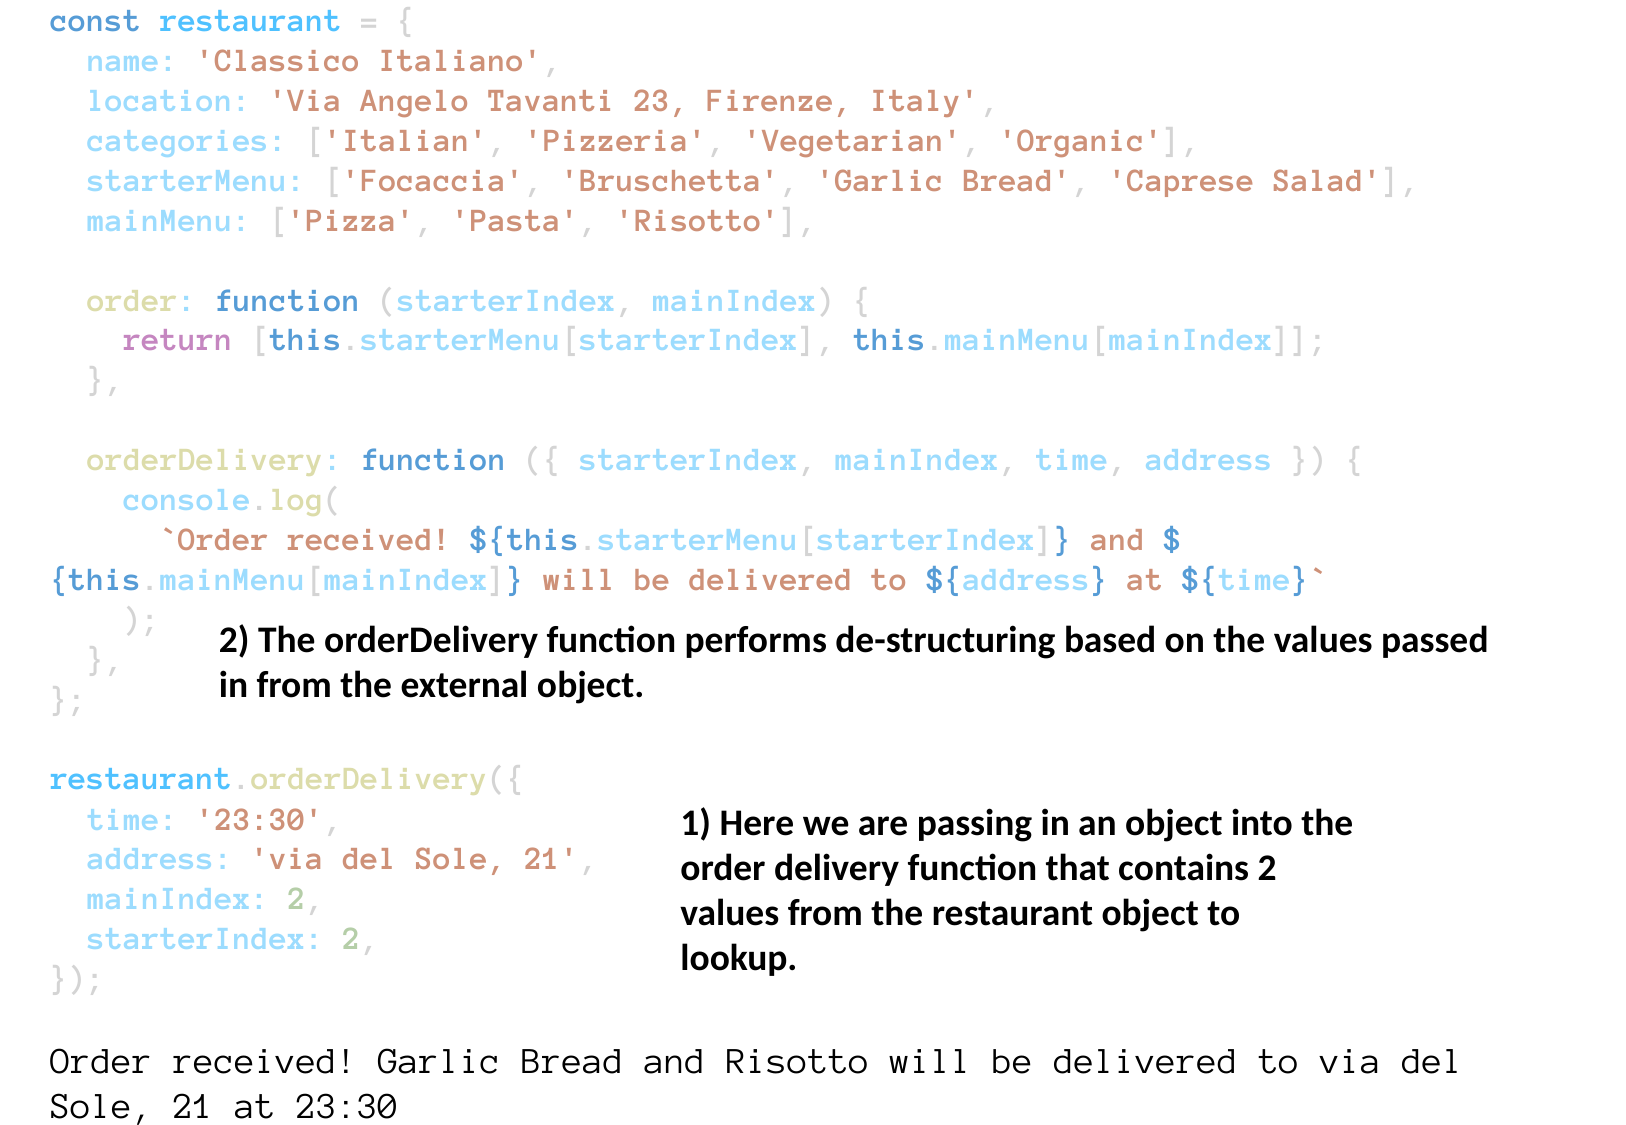

const restaurant = {
  name: 'Classico Italiano',
  location: 'Via Angelo Tavanti 23, Firenze, Italy',
  categories: ['Italian', 'Pizzeria', 'Vegetarian', 'Organic'],
  starterMenu: ['Focaccia', 'Bruschetta', 'Garlic Bread', 'Caprese Salad'],
  mainMenu: ['Pizza', 'Pasta', 'Risotto'],
  order: function (starterIndex, mainIndex) {
    return [this.starterMenu[starterIndex], this.mainMenu[mainIndex]];
  },
  orderDelivery: function ({ starterIndex, mainIndex, time, address }) {
    console.log(
      `Order received! ${this.starterMenu[starterIndex]} and ${this.mainMenu[mainIndex]} will be delivered to ${address} at ${time}`
    );
  },
};
restaurant.orderDelivery({
  time: '23:30',
  address: 'via del Sole, 21',
  mainIndex: 2,
  starterIndex: 2,
});

Order received! Garlic Bread and Risotto will be delivered to via del Sole, 21 at 23:30
2) The orderDelivery function performs de-structuring based on the values passed in from the external object.
1) Here we are passing in an object into the order delivery function that contains 2 values from the restaurant object to lookup.